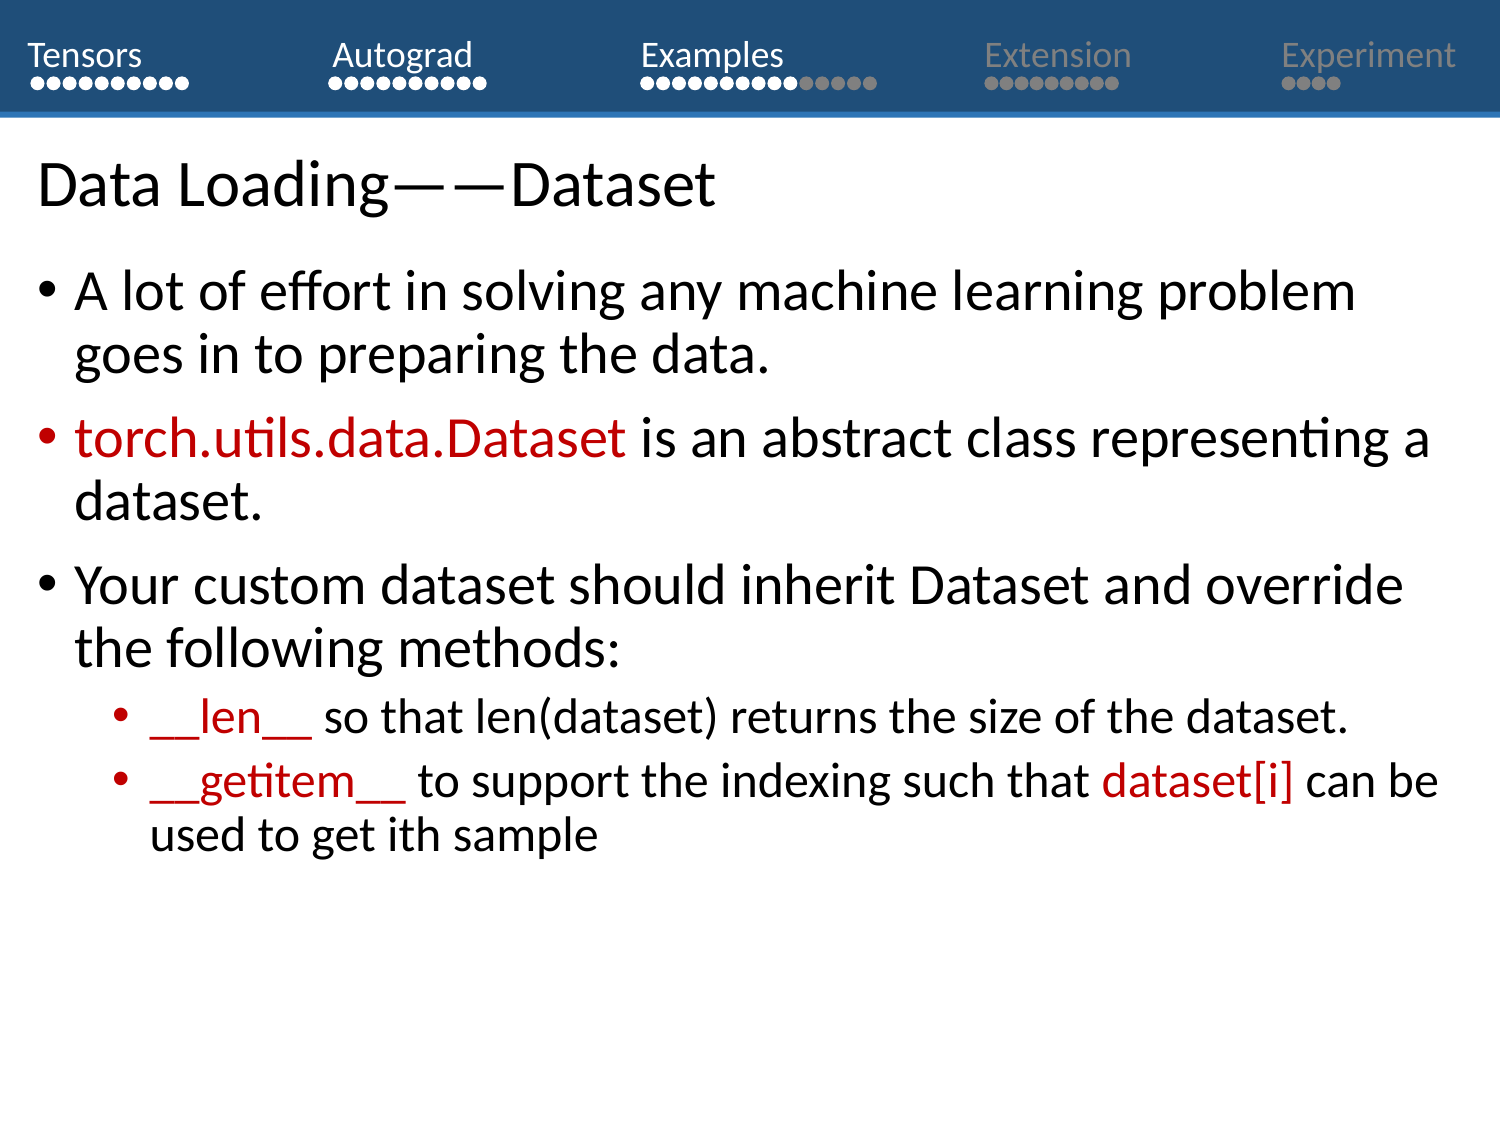

Tensors
Autograd
Examples
Extension
Experiment

# Data Loading——Dataset
A lot of effort in solving any machine learning problem goes in to preparing the data.
torch.utils.data.Dataset is an abstract class representing a dataset.
Your custom dataset should inherit Dataset and override the following methods:
__len__ so that len(dataset) returns the size of the dataset.
__getitem__ to support the indexing such that dataset[i] can be used to get ith sample